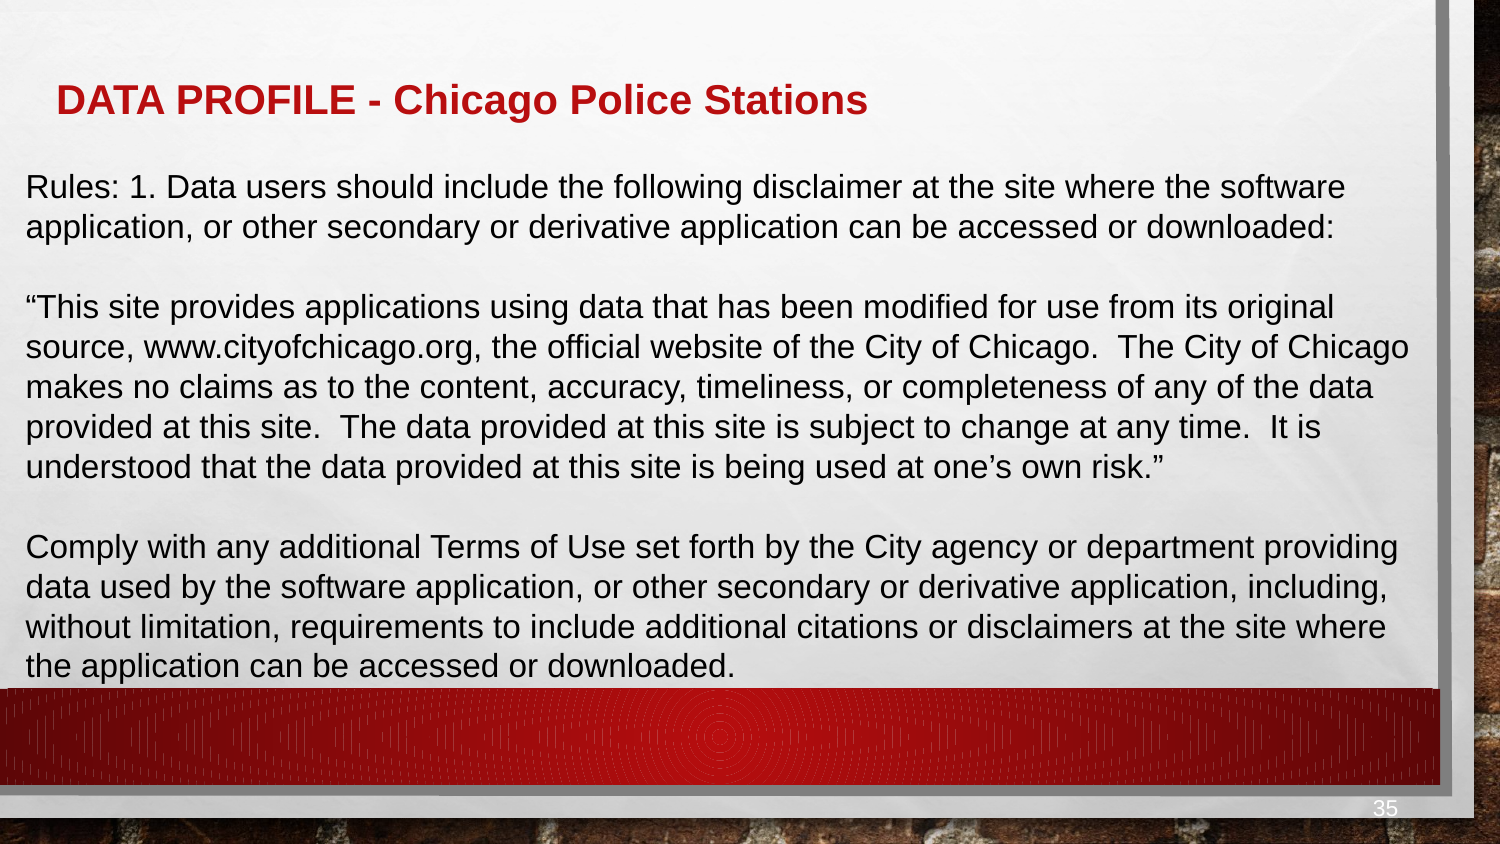

DATA PROFILE - Chicago Police Stations
Rules: 1. Data users should include the following disclaimer at the site where the software application, or other secondary or derivative application can be accessed or downloaded:

“This site provides applications using data that has been modified for use from its original source, www.cityofchicago.org, the official website of the City of Chicago.  The City of Chicago makes no claims as to the content, accuracy, timeliness, or completeness of any of the data provided at this site.  The data provided at this site is subject to change at any time.  It is understood that the data provided at this site is being used at one’s own risk.”

Comply with any additional Terms of Use set forth by the City agency or department providing data used by the software application, or other secondary or derivative application, including, without limitation, requirements to include additional citations or disclaimers at the site where the application can be accessed or downloaded.

35